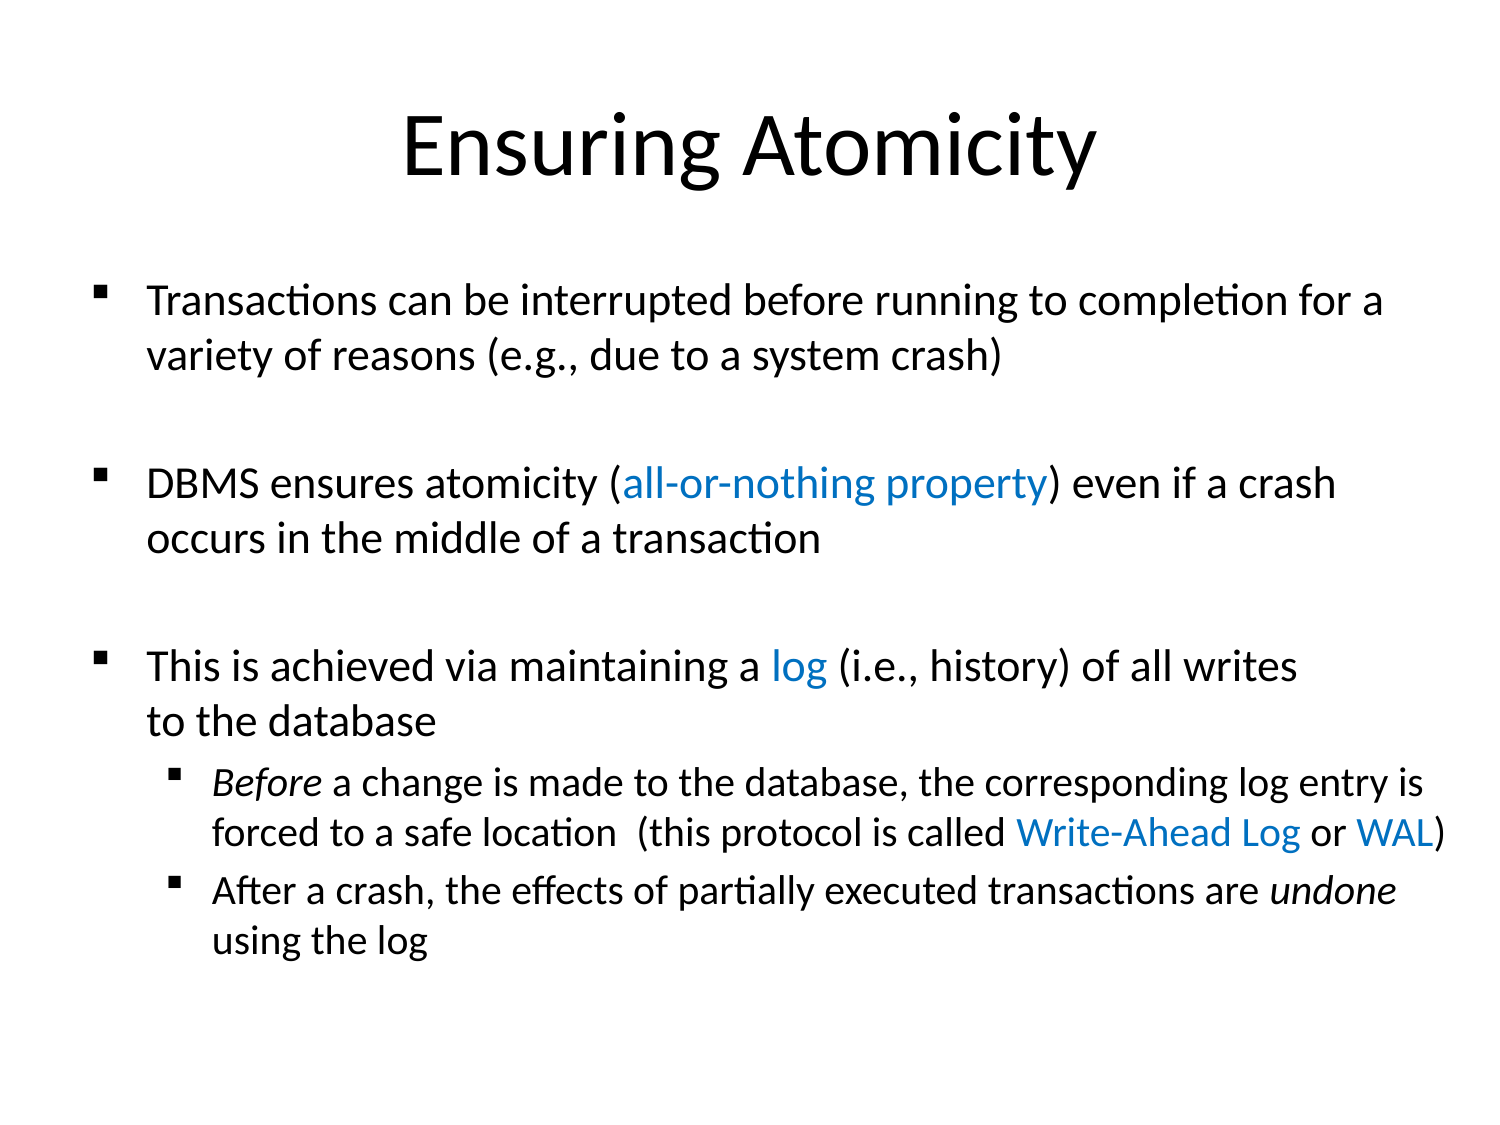

# Ensuring Atomicity
Transactions can be interrupted before running to completion for a variety of reasons (e.g., due to a system crash)

DBMS ensures atomicity (all-or-nothing property) even if a crash occurs in the middle of a transaction

This is achieved via maintaining a log (i.e., history) of all writes
to the database
Before a change is made to the database, the corresponding log entry is forced to a safe location  (this protocol is called Write-Ahead Log or WAL)
After a crash, the effects of partially executed transactions are undone using the log